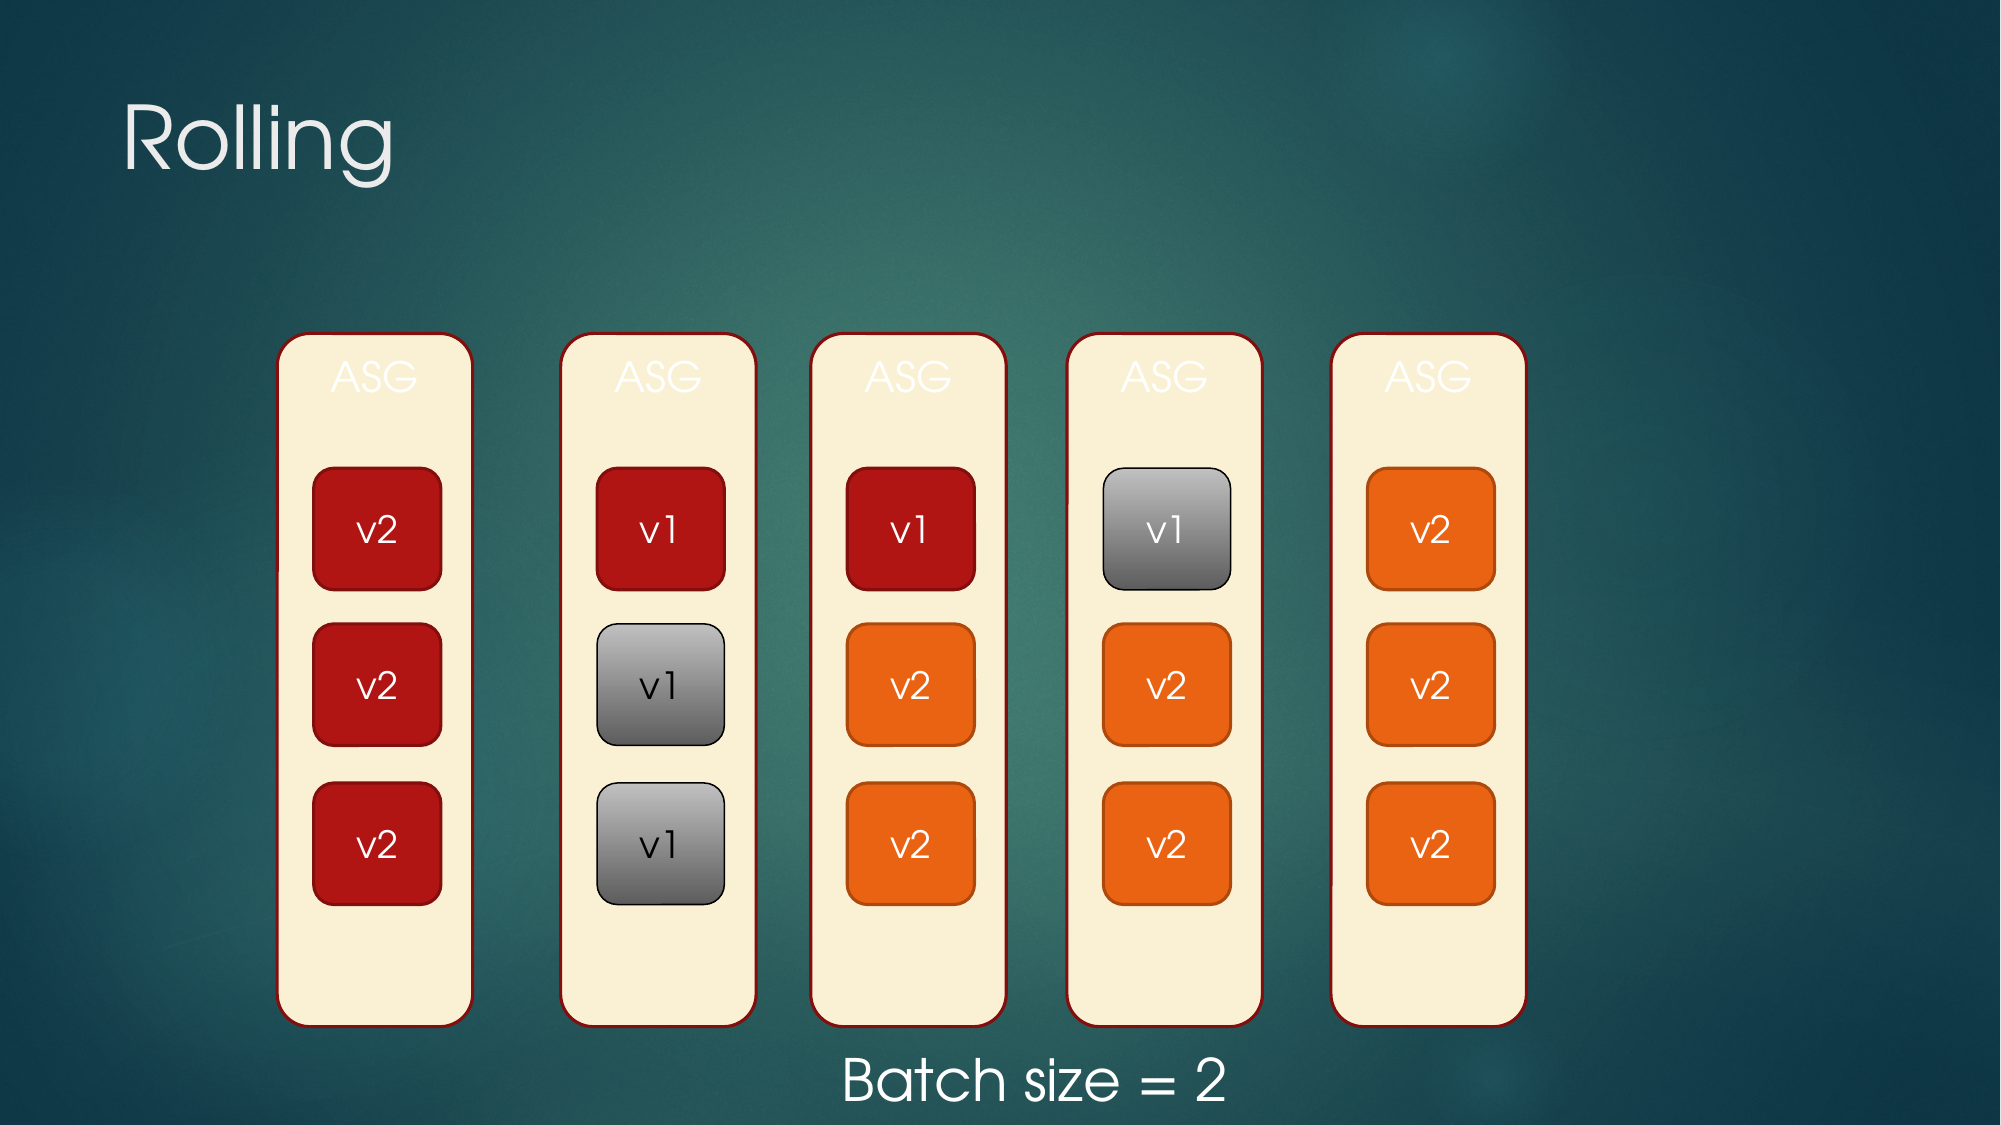

# Rolling
ASG
ASG
ASG
ASG
ASG
v2
v1
v1
v1
v2
v2
v1
v2
v2
v2
v2
v1
v2
v2
v2
Batch size = 2